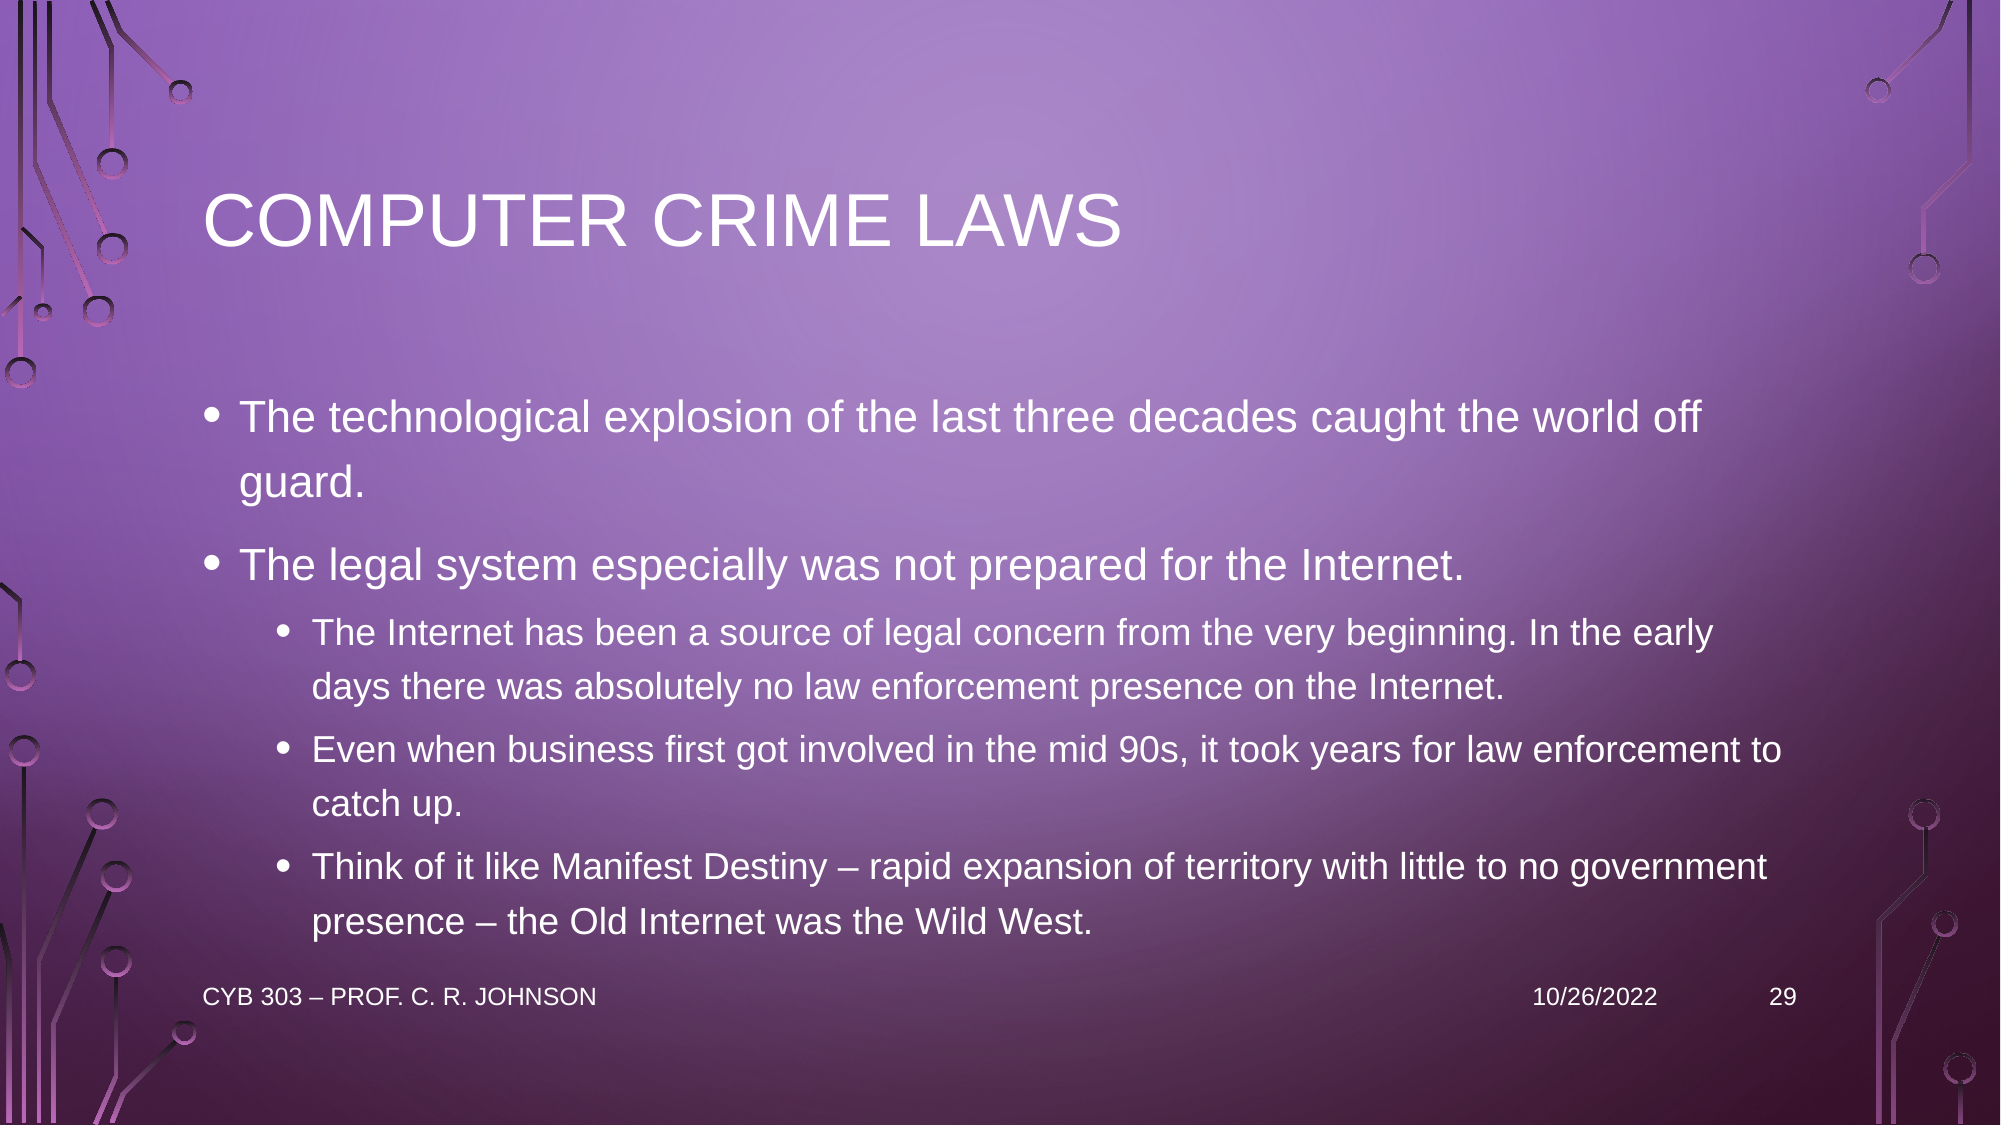

# Computer Crime Laws
The technological explosion of the last three decades caught the world off guard.
The legal system especially was not prepared for the Internet.
The Internet has been a source of legal concern from the very beginning. In the early days there was absolutely no law enforcement presence on the Internet.
Even when business first got involved in the mid 90s, it took years for law enforcement to catch up.
Think of it like Manifest Destiny – rapid expansion of territory with little to no government presence – the Old Internet was the Wild West.
29
CYB 303 – Prof. C. R. Johnson
10/26/2022